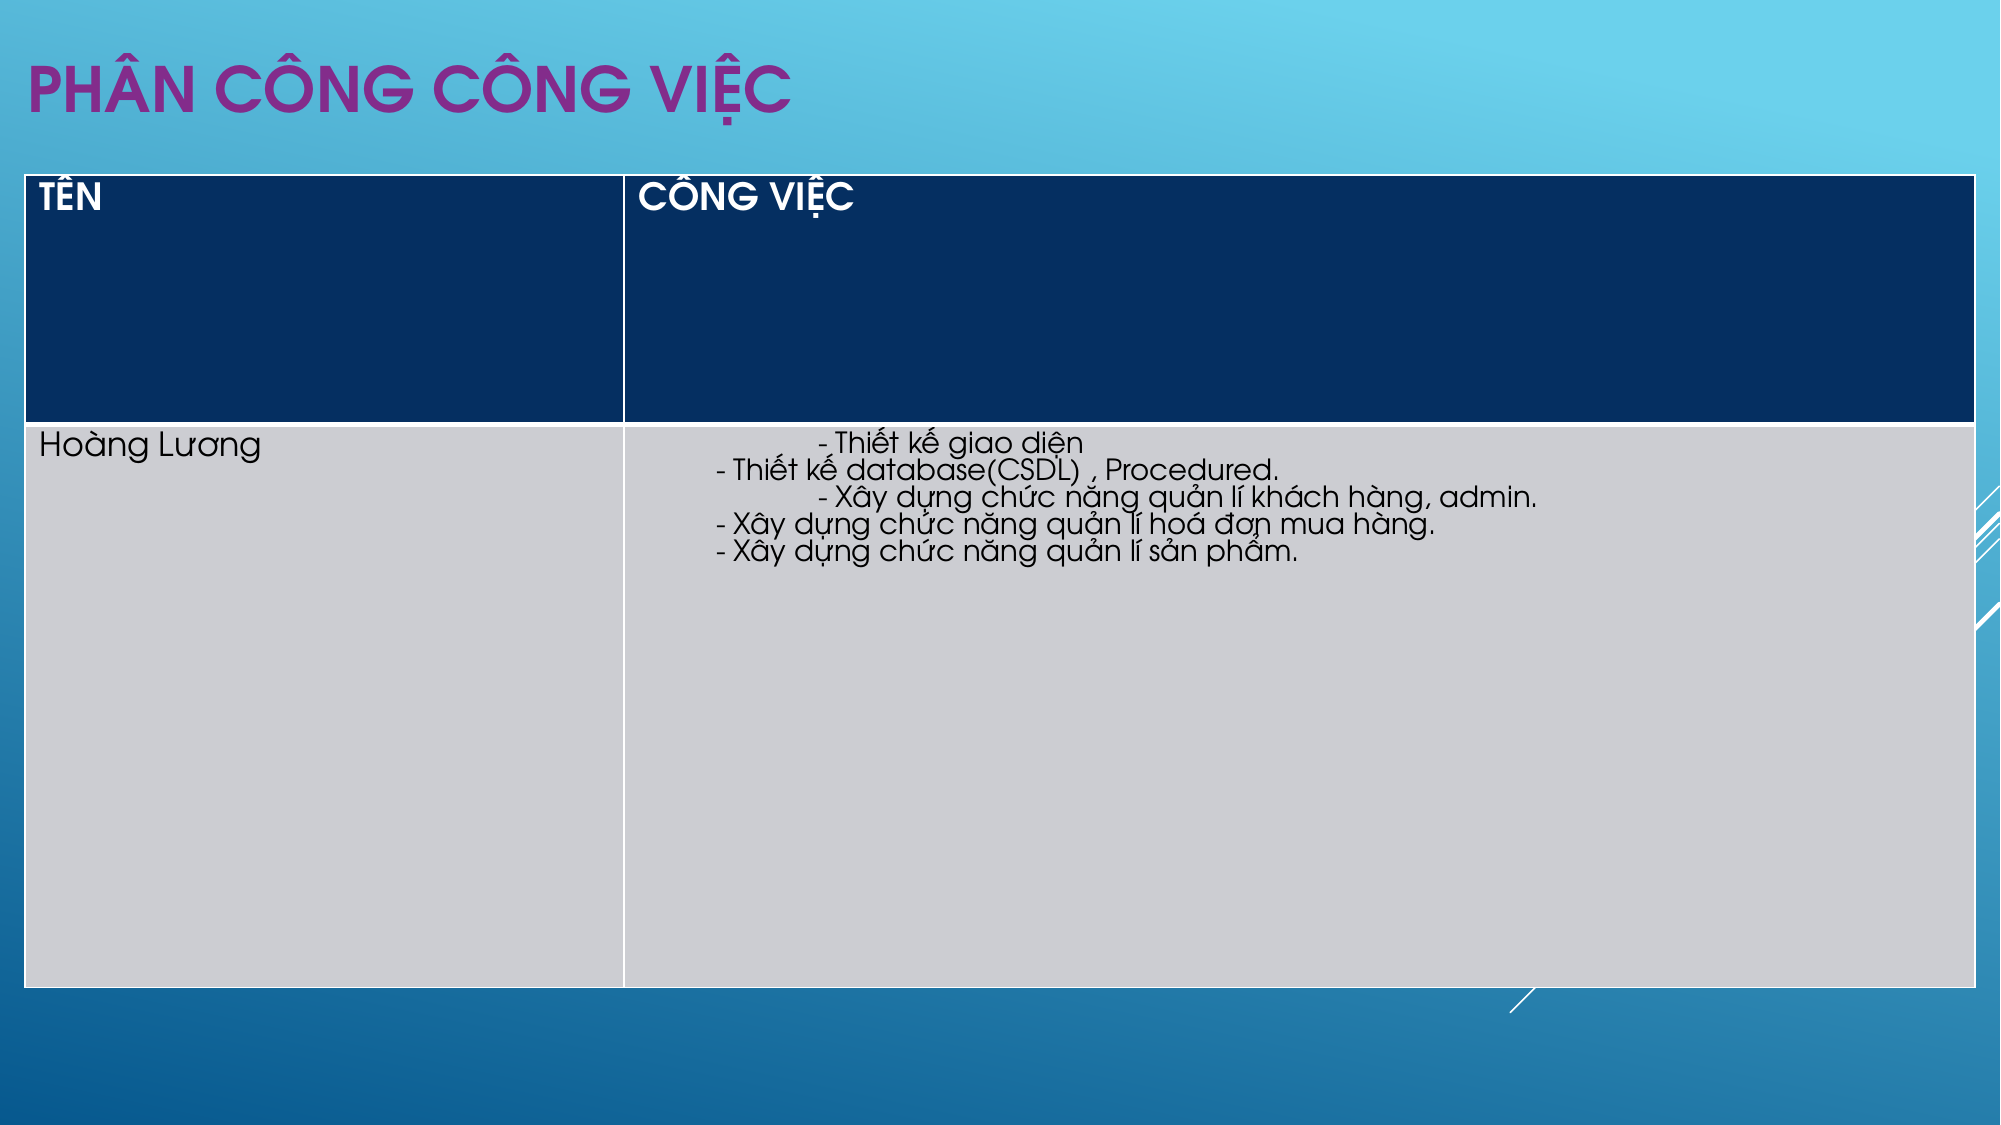

# PHÂN CÔNG CÔNG VIỆC

| TÊN | CÔNG VIỆC |
| --- | --- |
| Hoàng Lương | - Thiết kế giao diện - Thiết kế database(CSDL) , Procedured. - Xây dựng chức năng quản lí khách hàng, admin. - Xây dựng chức năng quản lí hoá đơn mua hàng. - Xây dựng chức năng quản lí sản phẩm. |